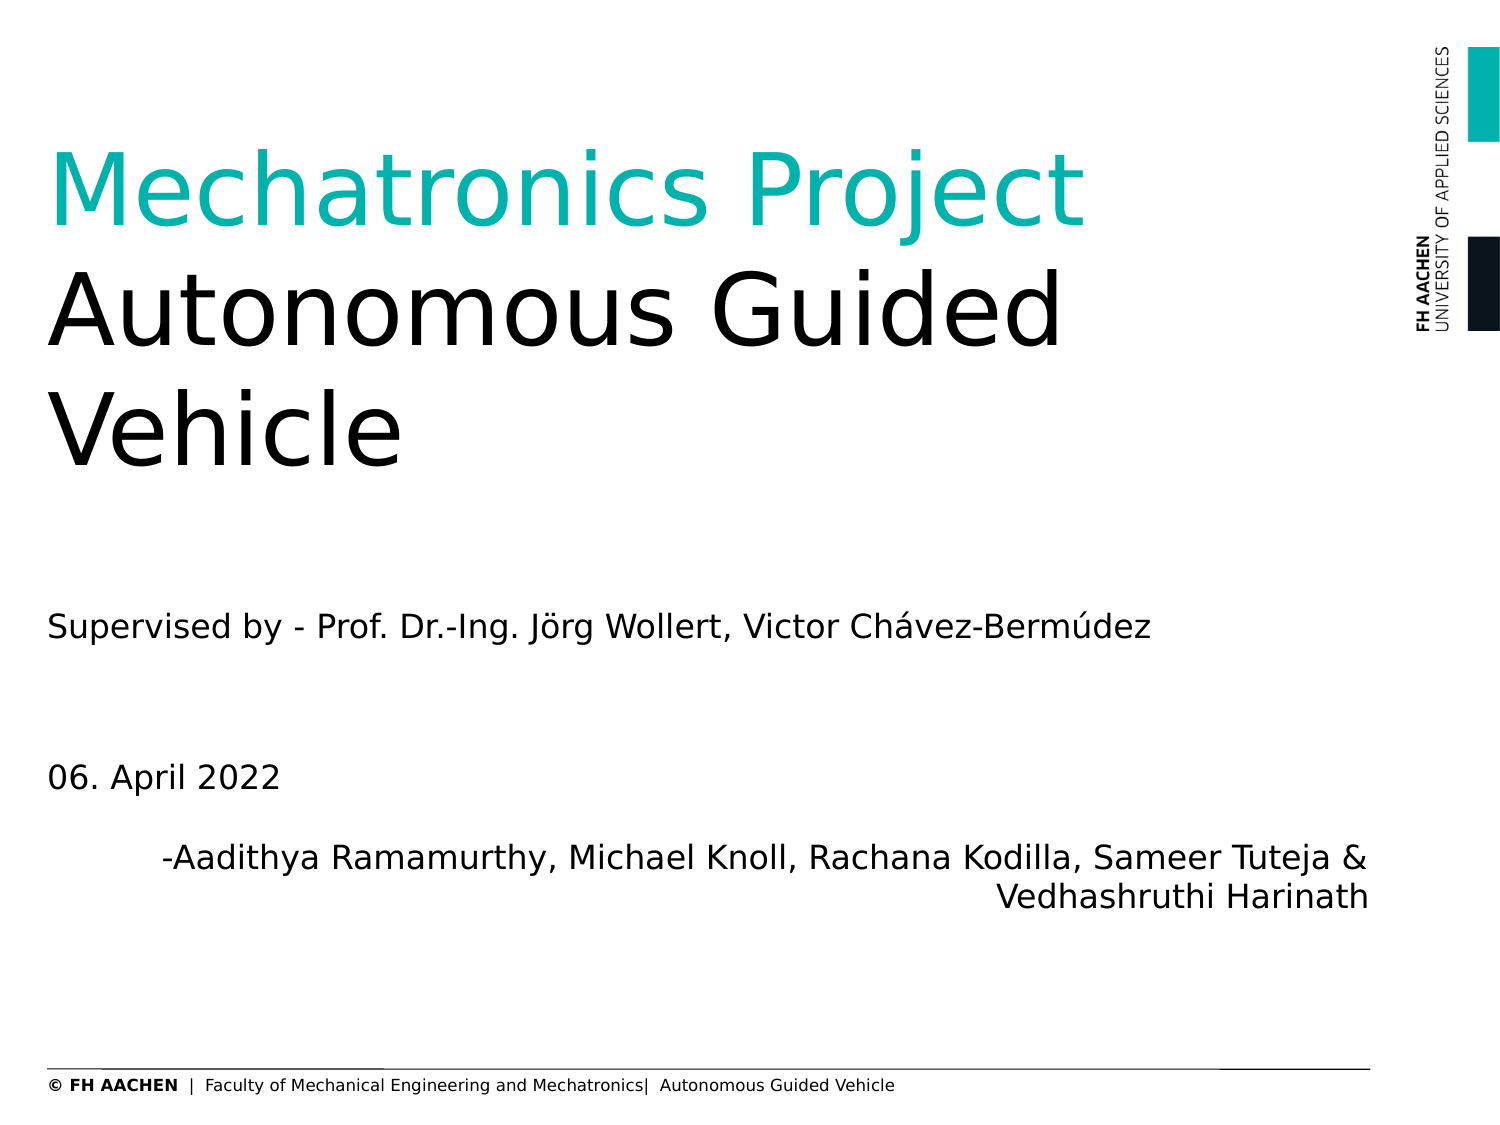

# Mechatronics Project Autonomous Guided Vehicle Supervised by - Prof. Dr.-Ing. Jörg Wollert, Victor Chávez-Bermúdez
06. April 2022

-Aadithya Ramamurthy, Michael Knoll, Rachana Kodilla, Sameer Tuteja & Vedhashruthi Harinath
© FH AACHEN  |  Faculty of Mechanical Engineering and Mechatronics|  Autonomous Guided Vehicle
1